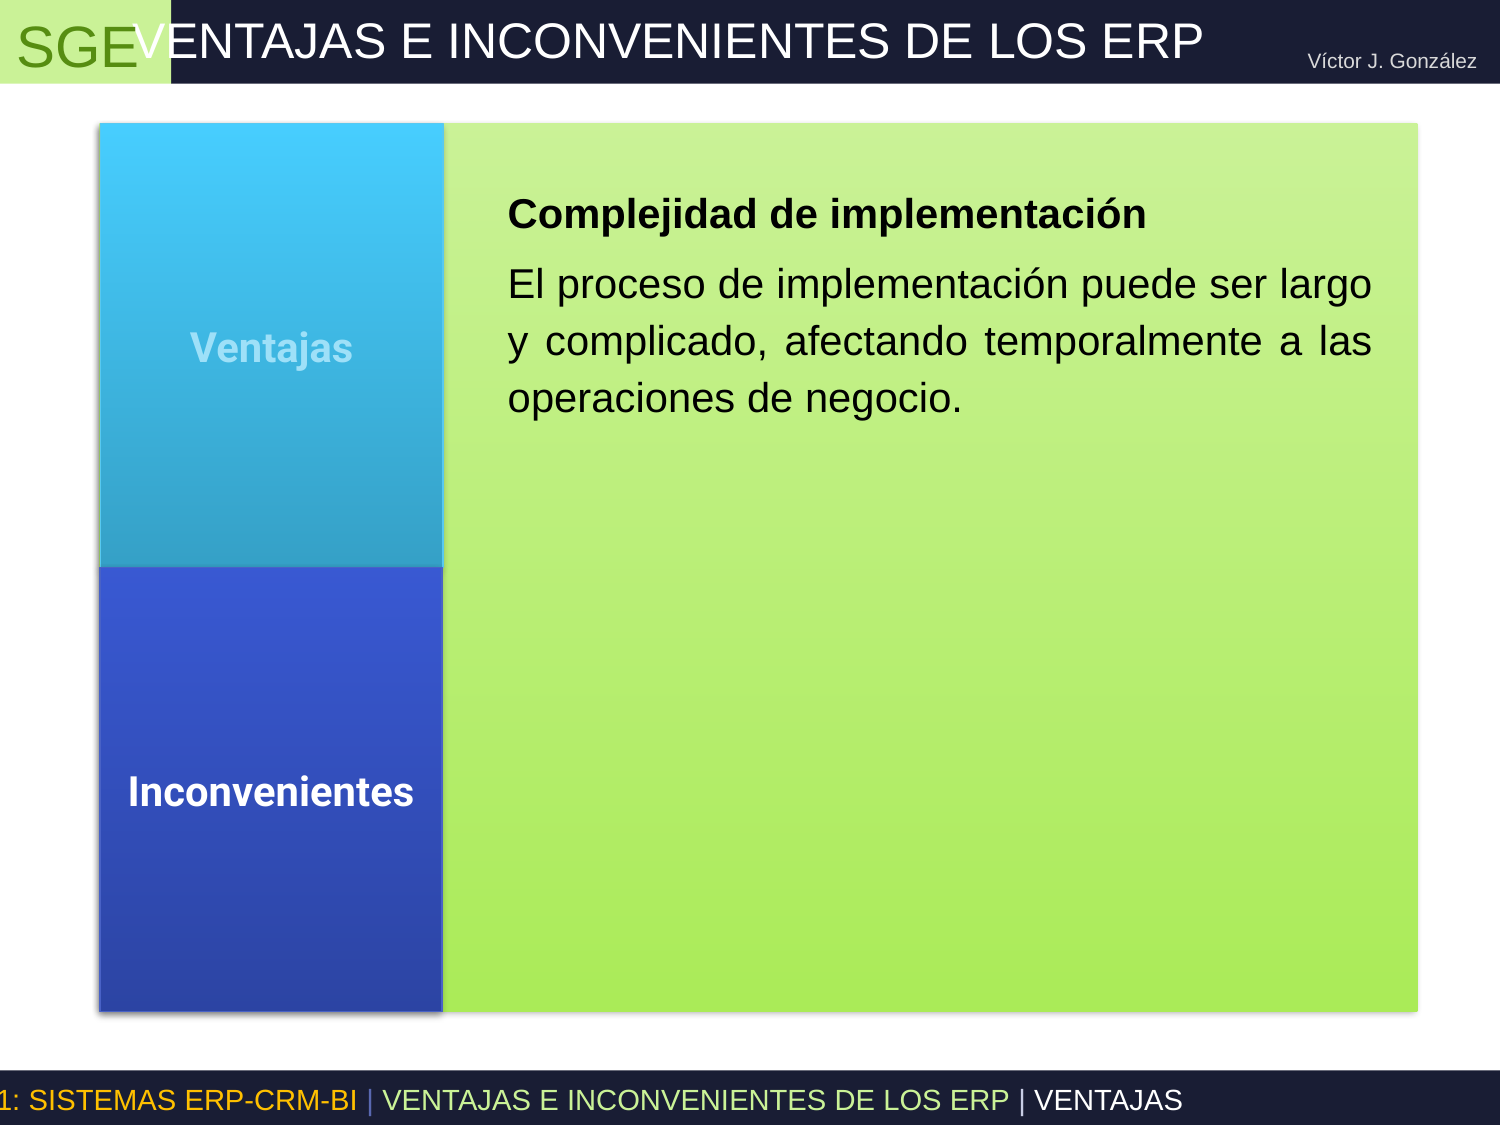

SGE
VENTAJAS E INCONVENIENTES DE LOS ERP
Víctor J. González

Ventajas
Complejidad de implementación
El proceso de implementación puede ser largo y complicado, afectando temporalmente a las operaciones de negocio.
Inconvenientes

UT01: SISTEMAS ERP-CRM-BI | VENTAJAS E INCONVENIENTES DE LOS ERP | VENTAJAS